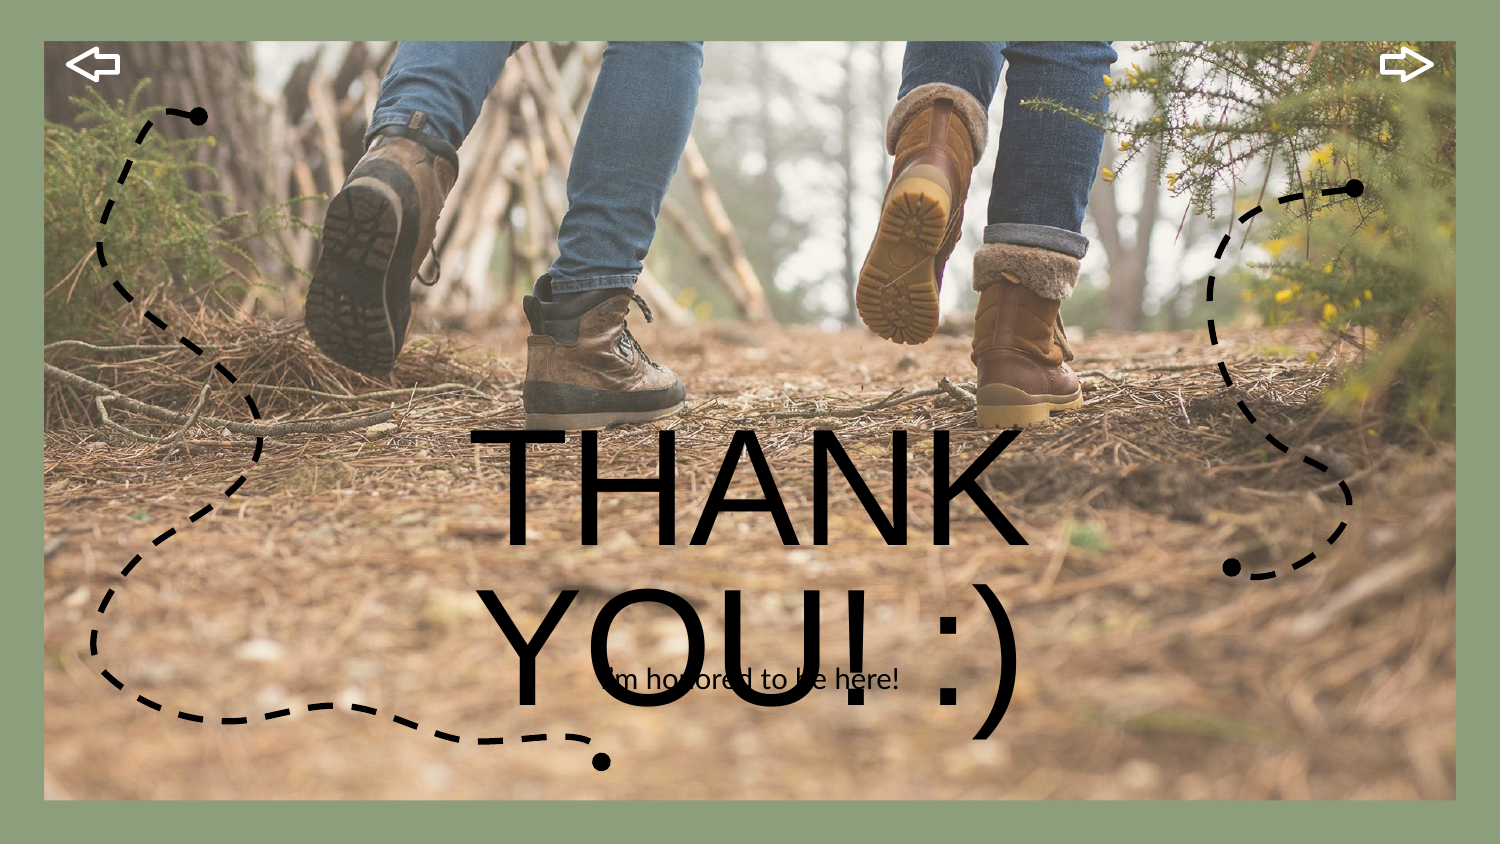

# THANK YOU! :)
I’m honored to be here!